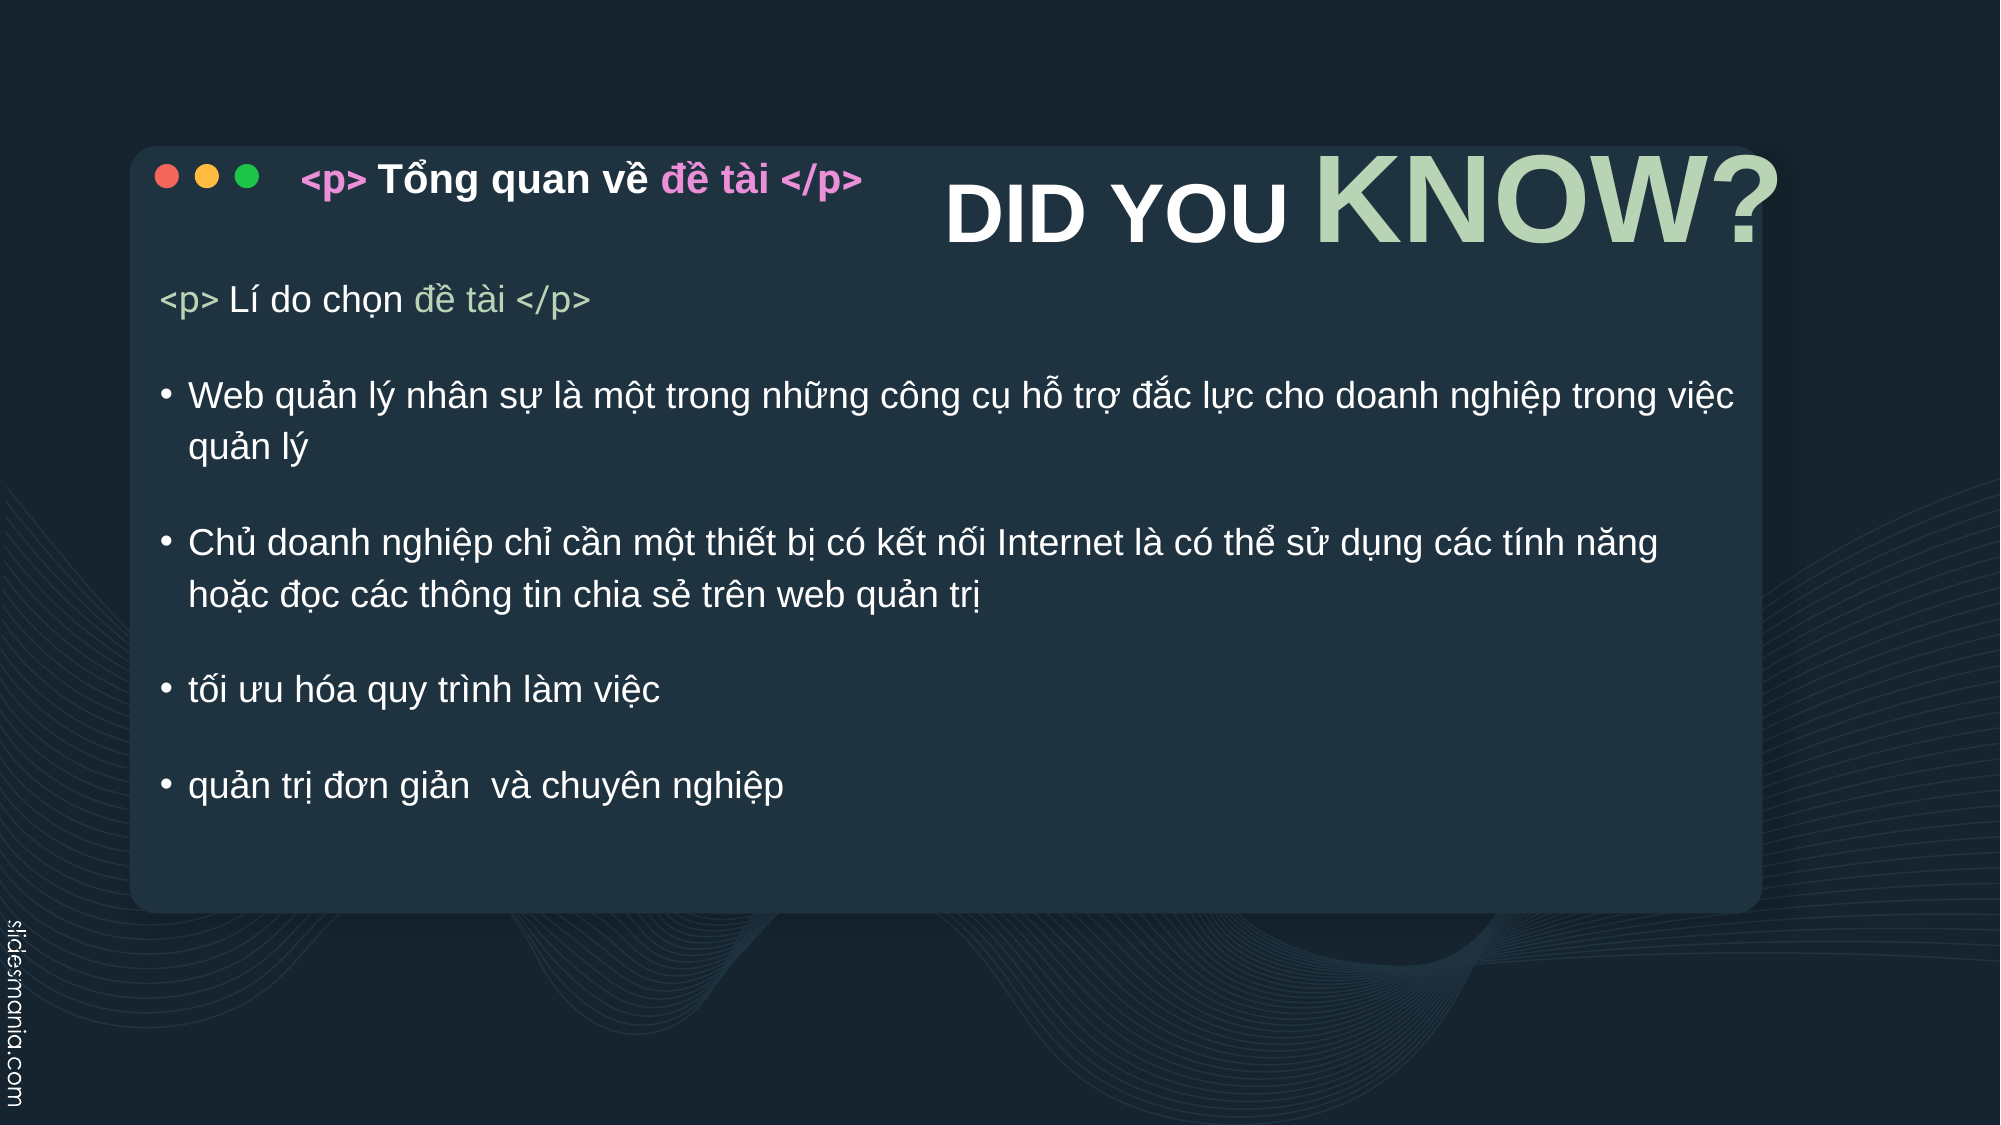

# DID YOU KNOW?
<p> Tổng quan về đề tài </p>
<p> Lí do chọn đề tài </p>
Web quản lý nhân sự là một trong những công cụ hỗ trợ đắc lực cho doanh nghiệp trong việc quản lý
Chủ doanh nghiệp chỉ cần một thiết bị có kết nối Internet là có thể sử dụng các tính năng hoặc đọc các thông tin chia sẻ trên web quản trị
tối ưu hóa quy trình làm việc
quản trị đơn giản  và chuyên nghiệp